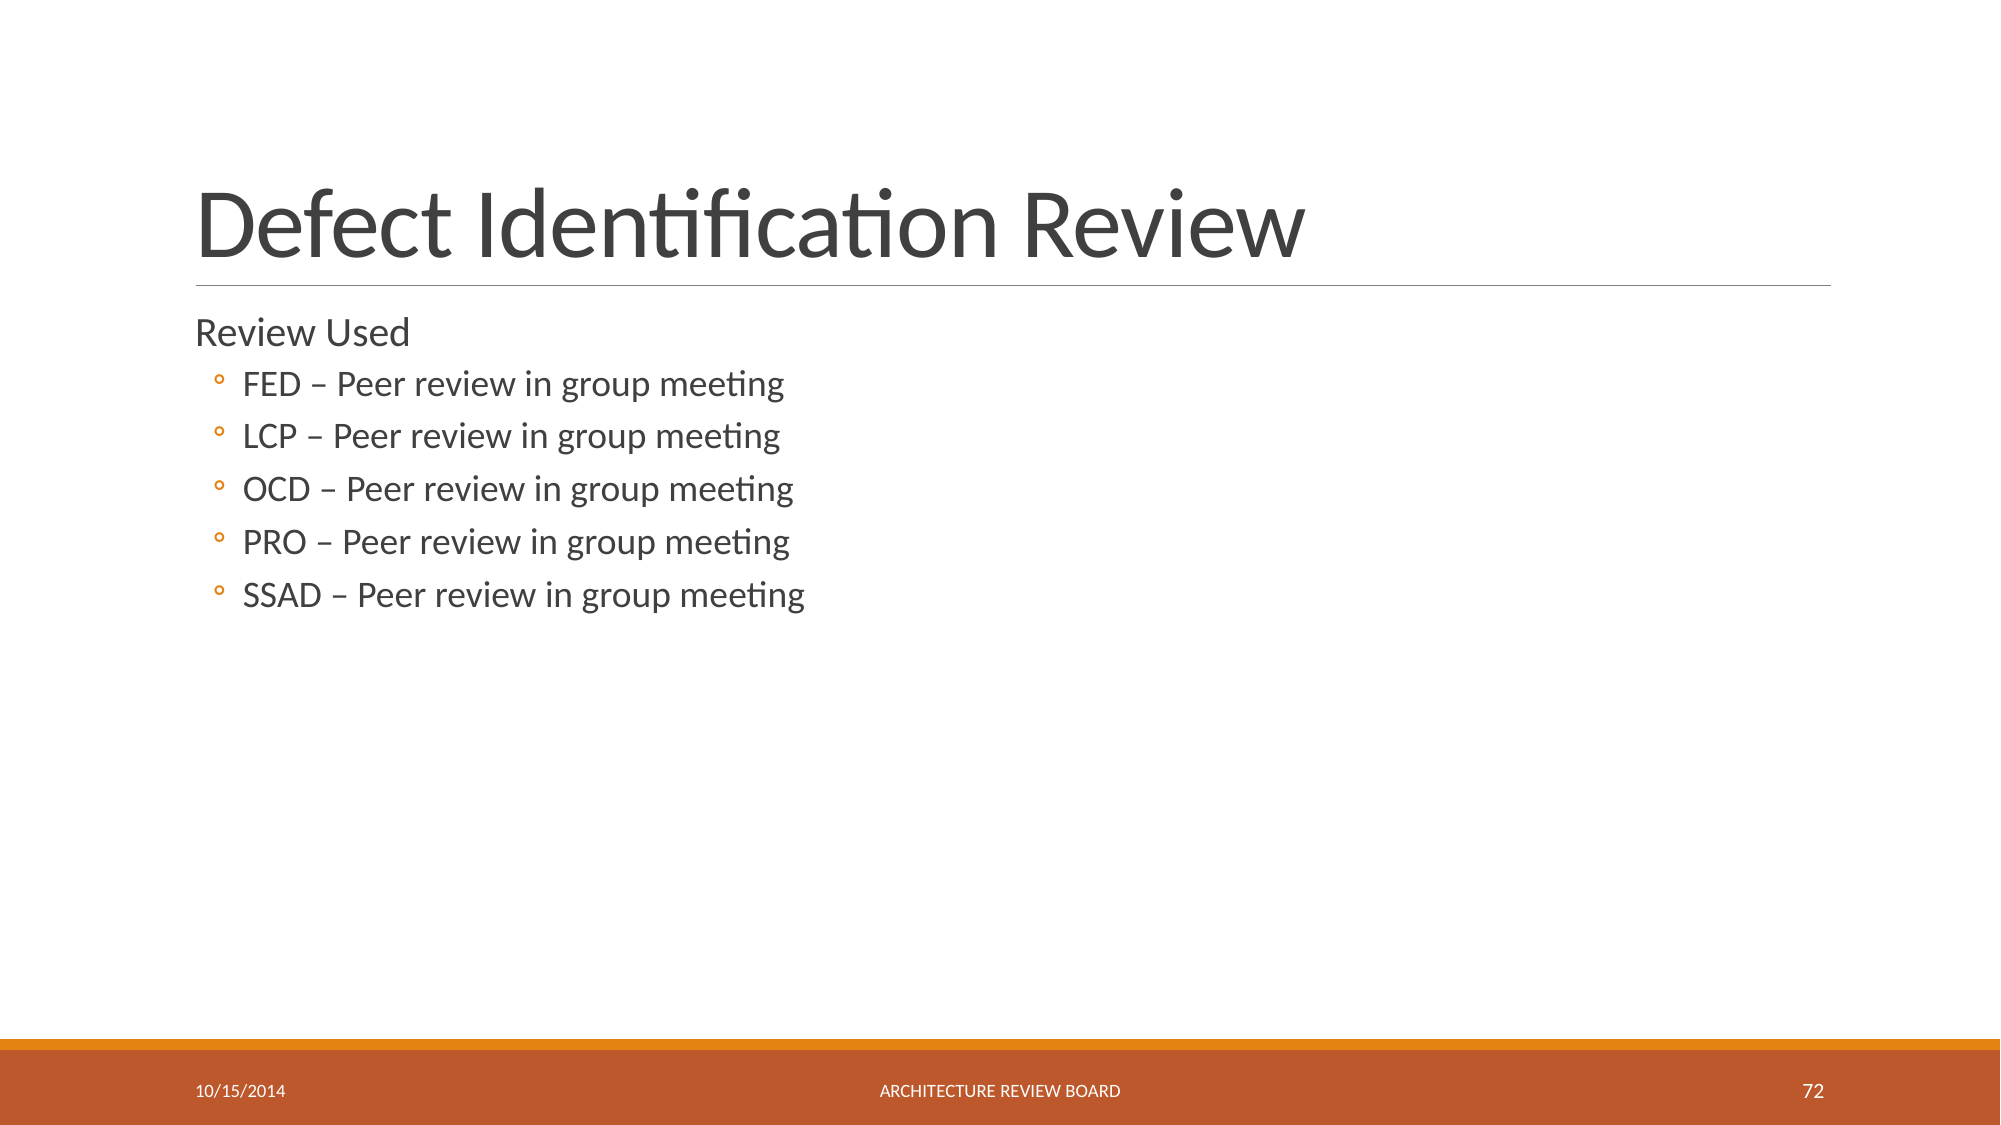

# Defect Identification Review
Review Used
FED – Peer review in group meeting
LCP – Peer review in group meeting
OCD – Peer review in group meeting
PRO – Peer review in group meeting
SSAD – Peer review in group meeting

10/15/2014
Architecture review board
72